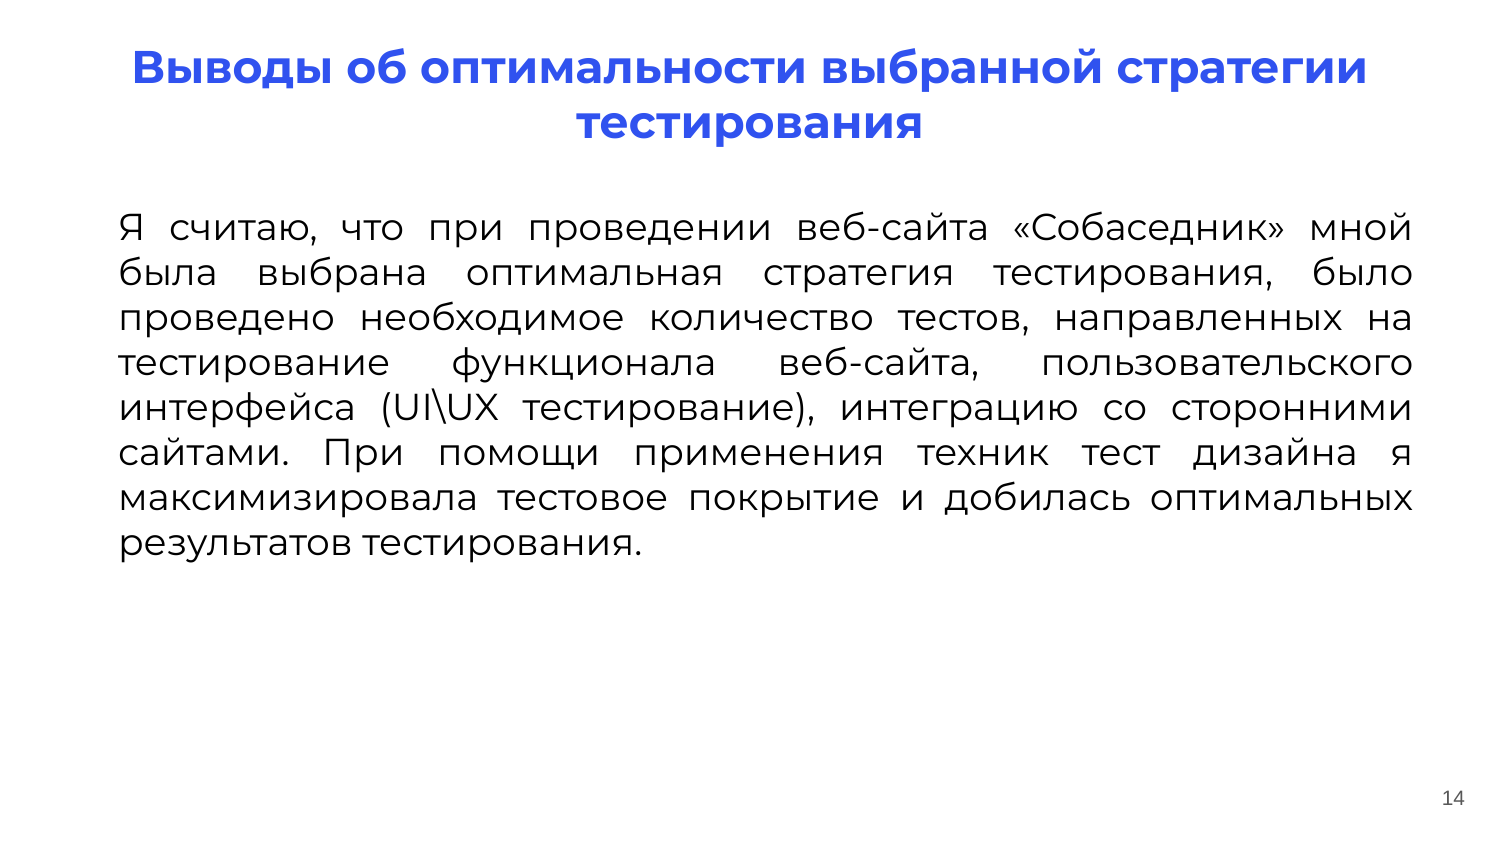

# Выводы об оптимальности выбранной стратегии тестирования

Я считаю, что при проведении веб-сайта «Собаседник» мной была выбрана оптимальная стратегия тестирования, было проведено необходимое количество тестов, направленных на тестирование функционала веб-сайта, пользовательского интерфейса (UI\UX тестирование), интеграцию со сторонними сайтами. При помощи применения техник тест дизайна я максимизировала тестовое покрытие и добилась оптимальных результатов тестирования.
14